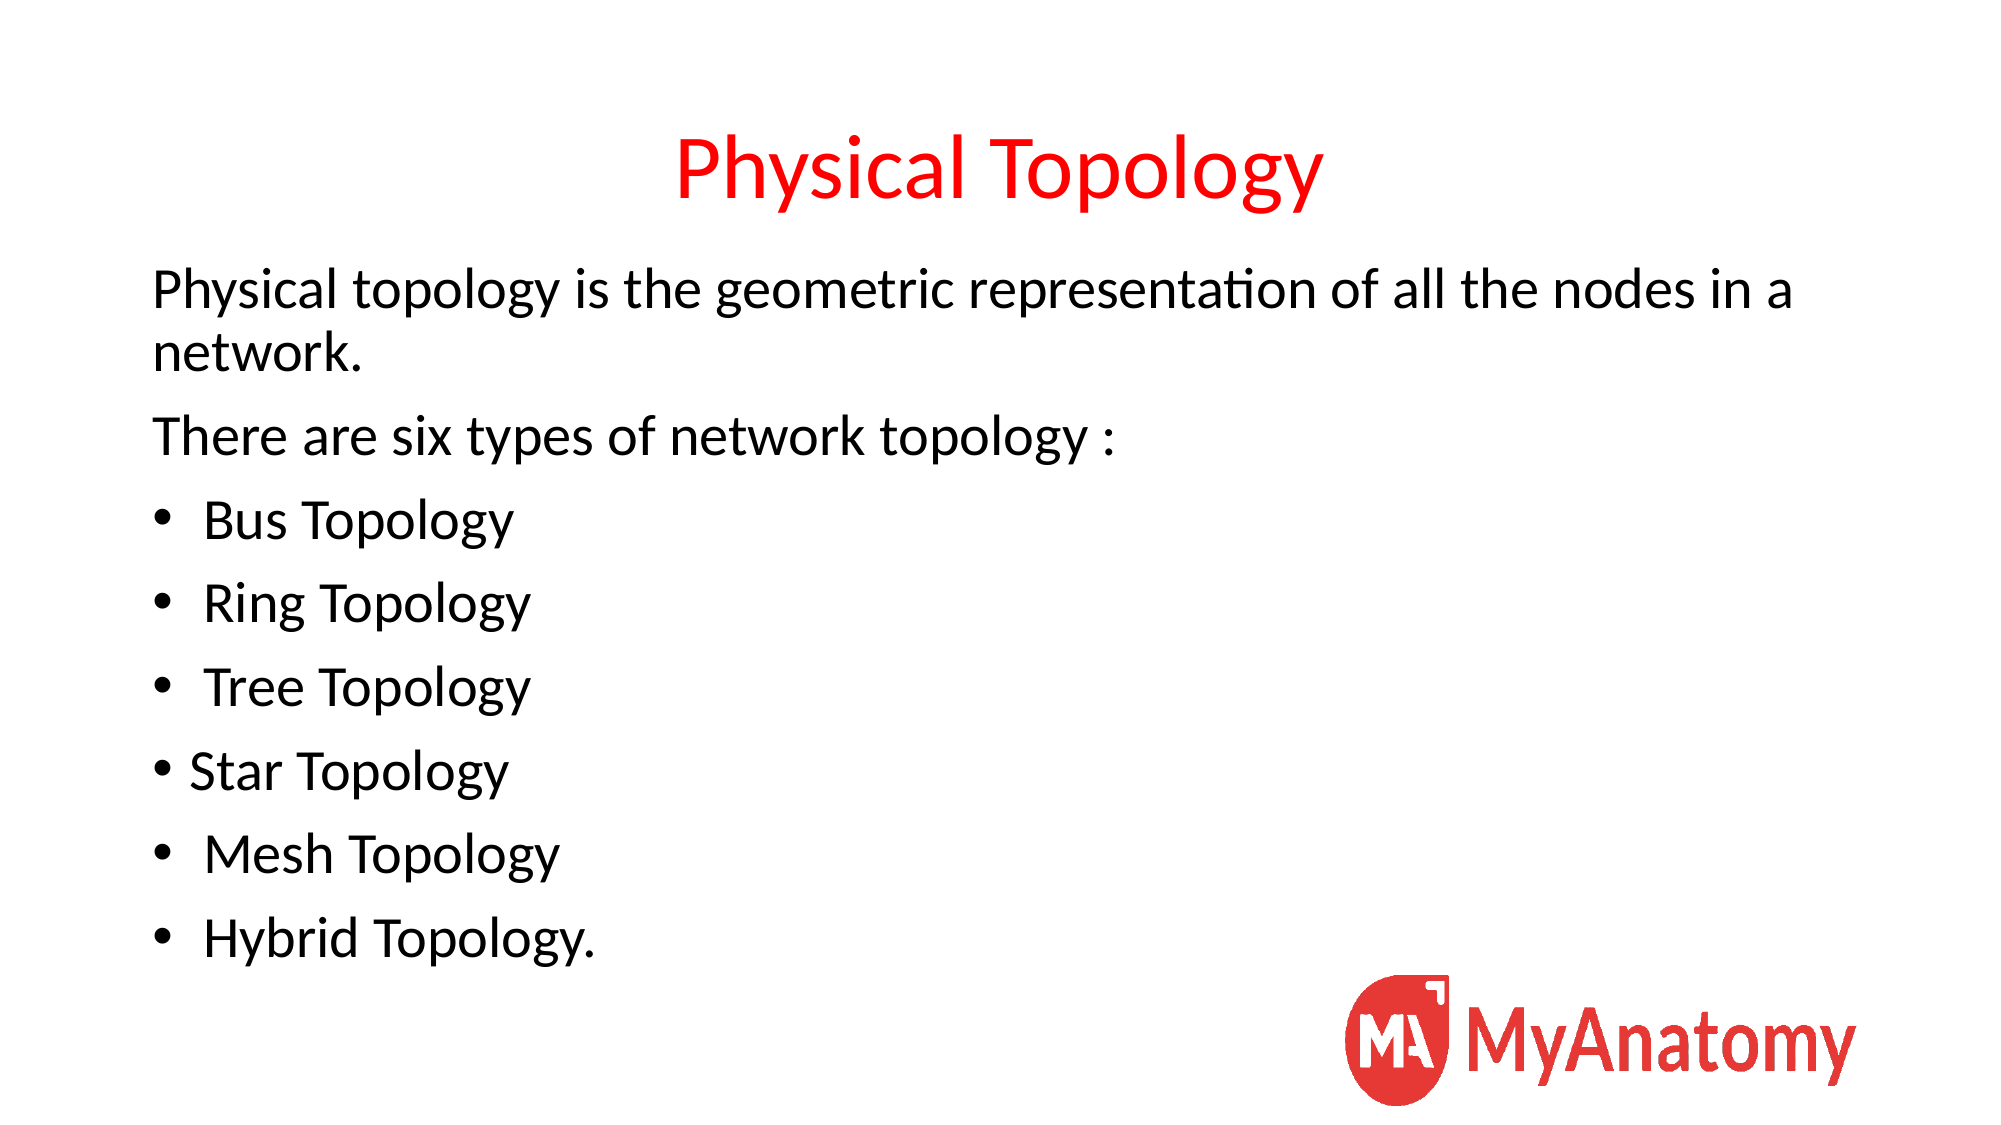

# Physical Topology
Physical topology is the geometric representation of all the nodes in a network.
There are six types of network topology :
 Bus Topology
 Ring Topology
 Tree Topology
Star Topology
 Mesh Topology
 Hybrid Topology.